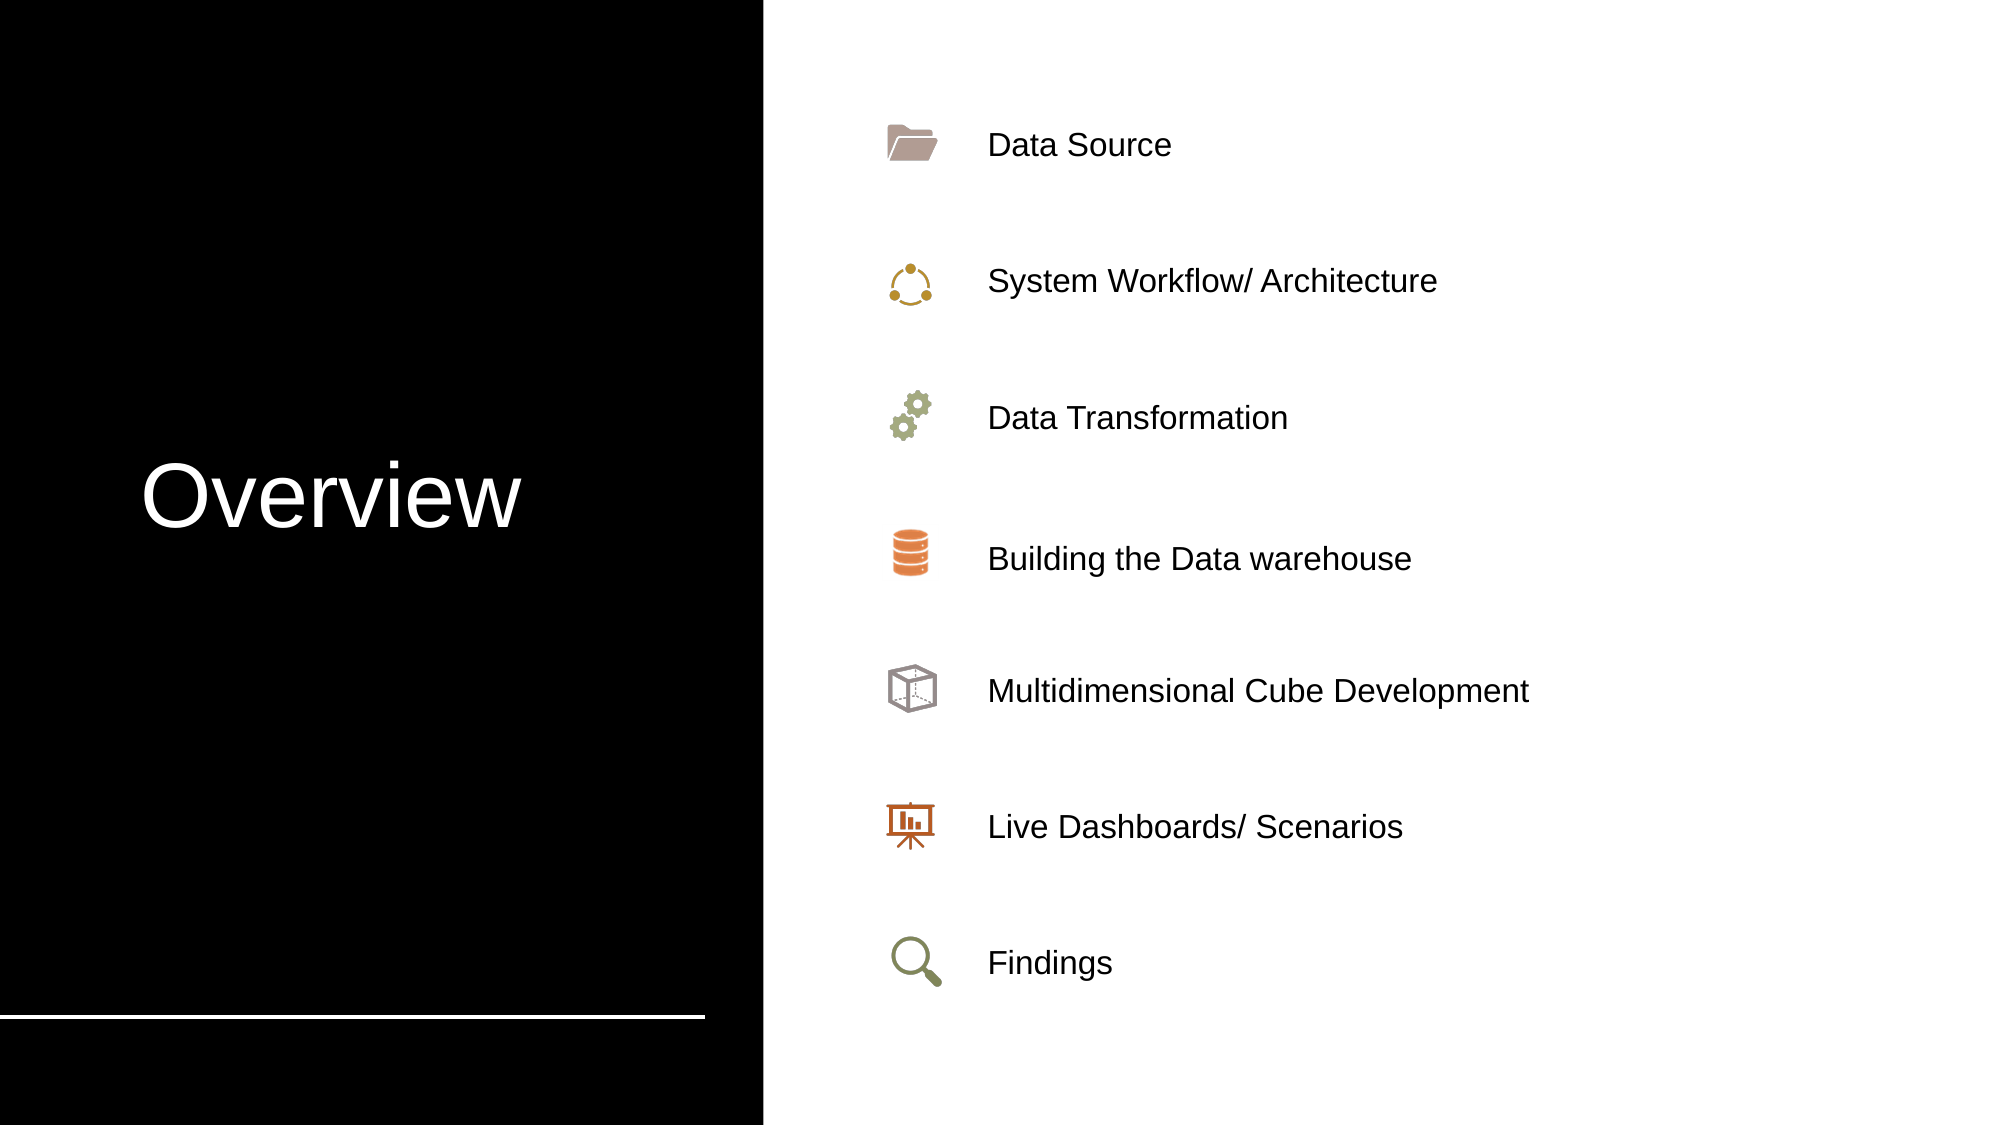

Data Source

System Workflow/ Architecture

Data Transformation

Multidimensional Cube Development

Live Dashboards/ Scenarios

Findings

# Overview

Building the Data warehouse